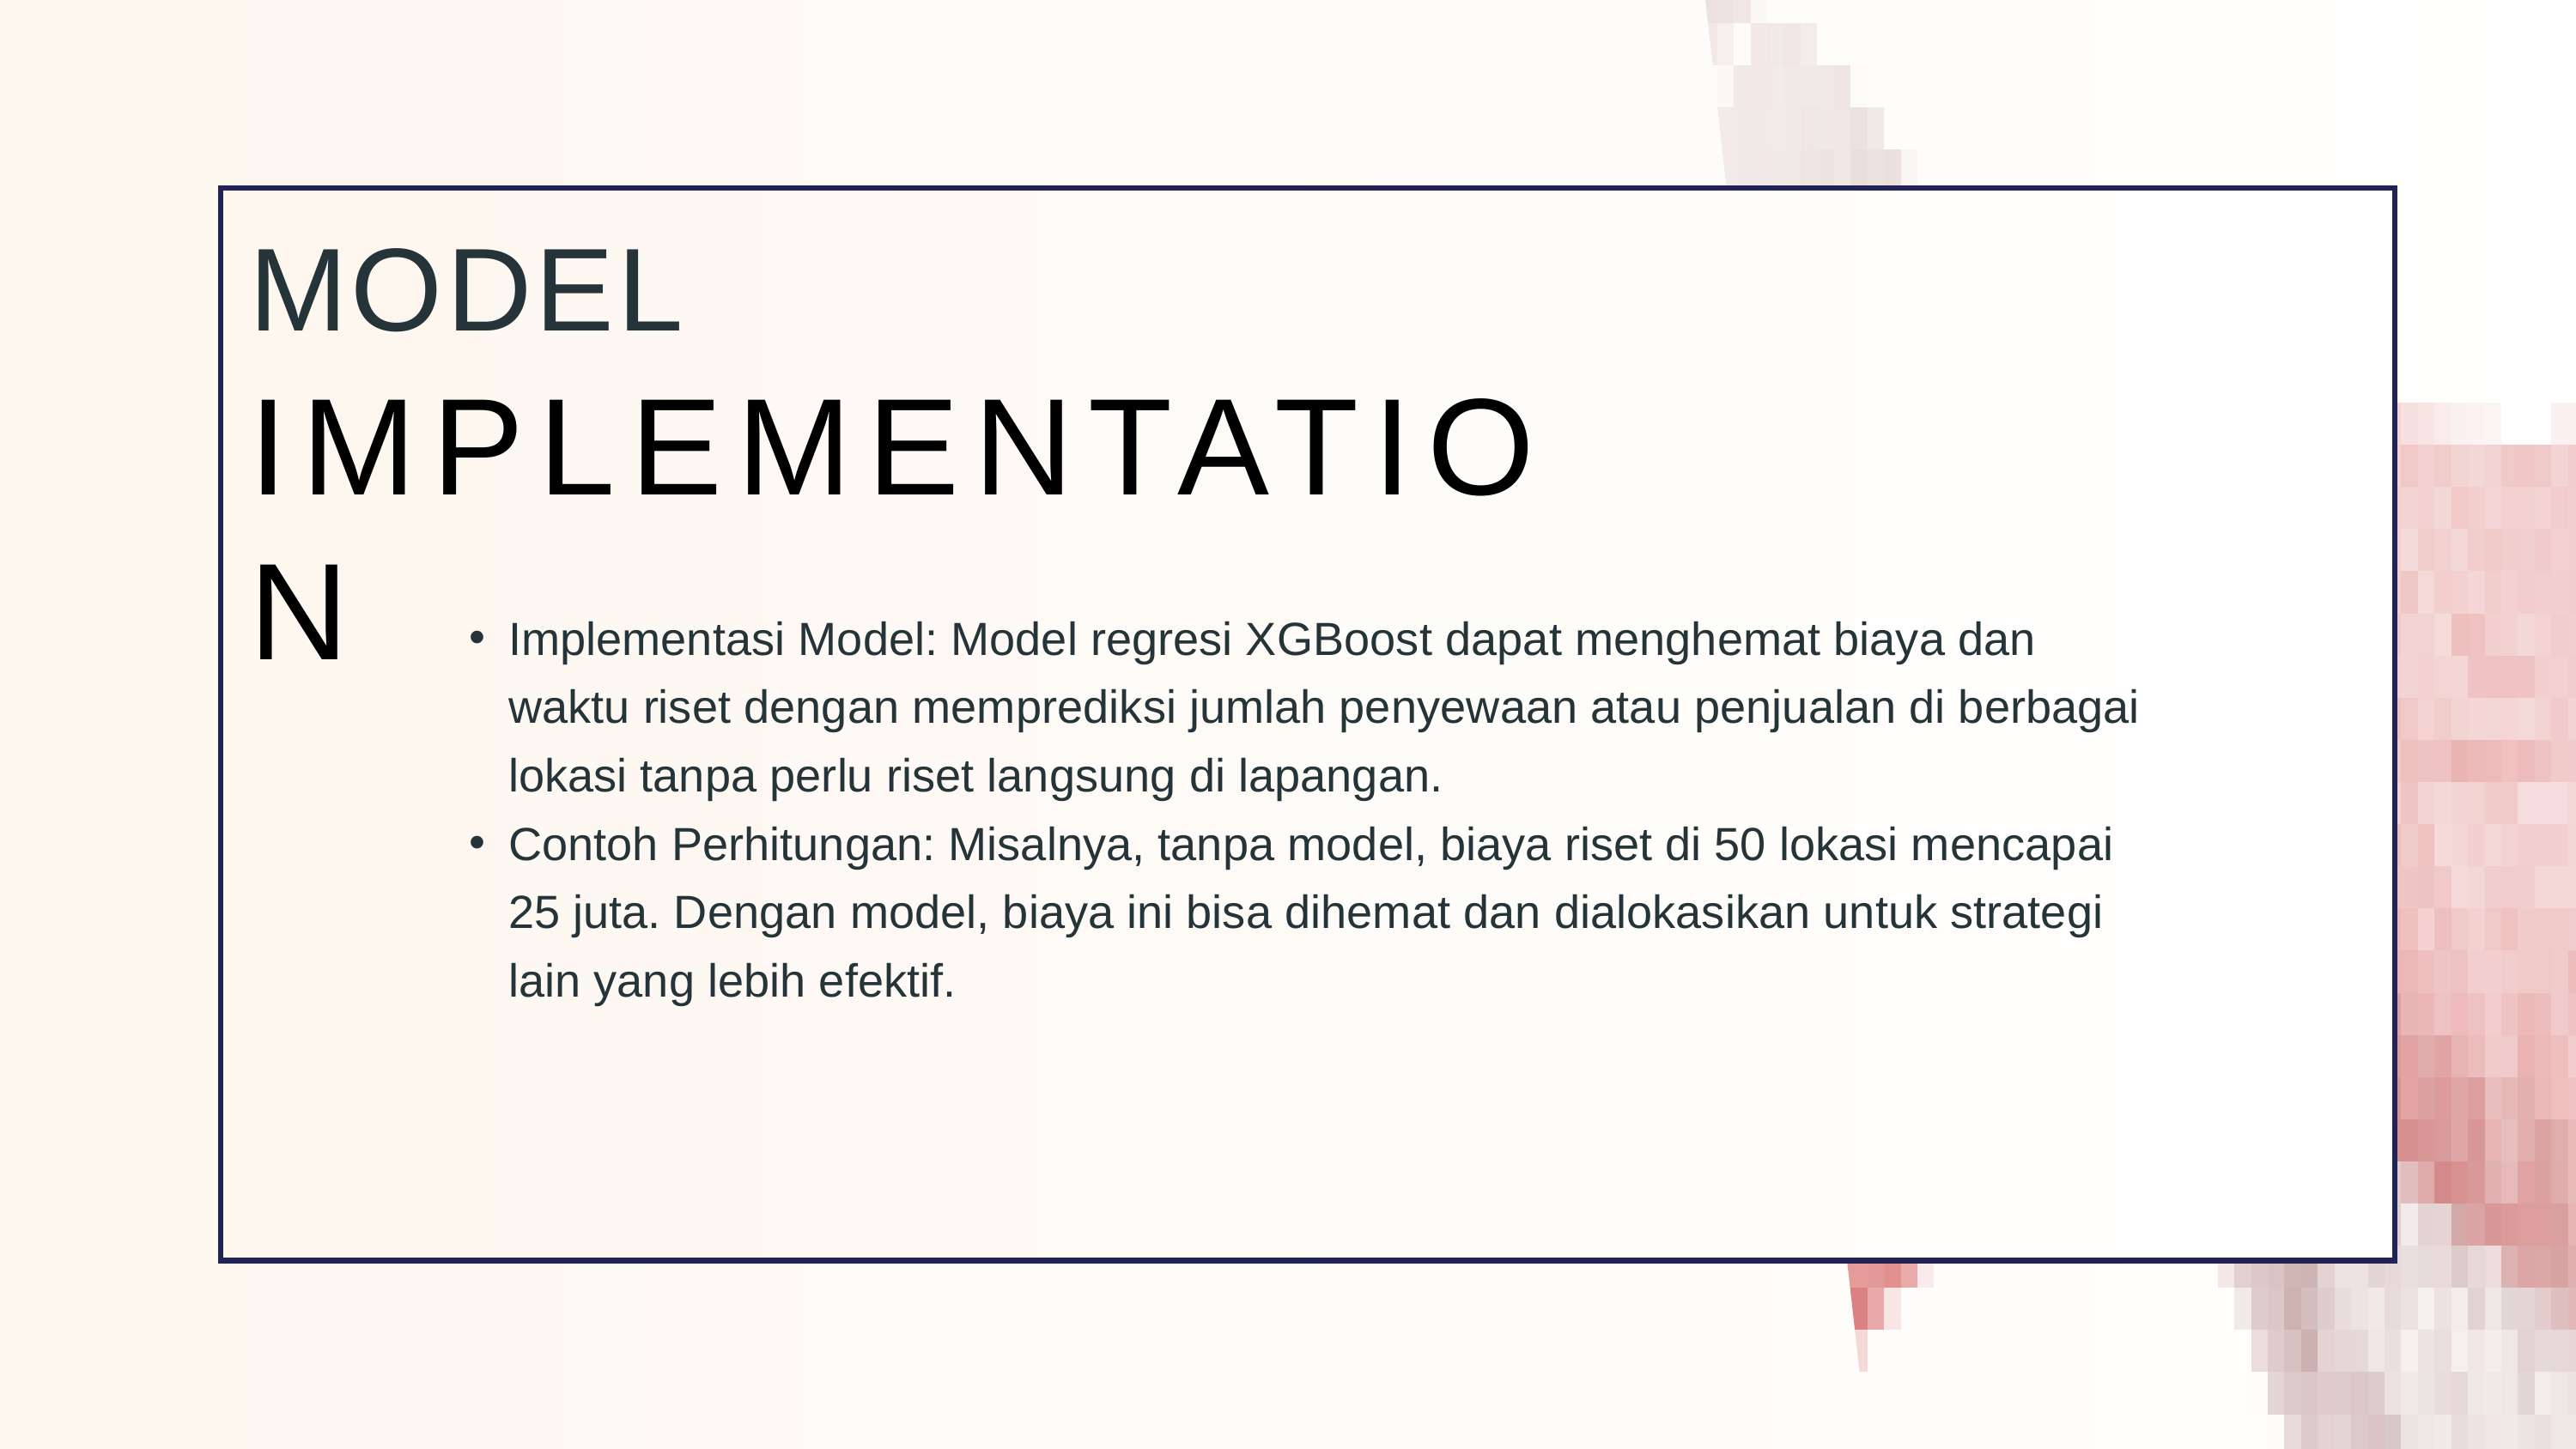

MODEL

IMPLEMENTATION
Implementasi Model: Model regresi XGBoost dapat menghemat biaya dan waktu riset dengan memprediksi jumlah penyewaan atau penjualan di berbagai lokasi tanpa perlu riset langsung di lapangan.
Contoh Perhitungan: Misalnya, tanpa model, biaya riset di 50 lokasi mencapai 25 juta. Dengan model, biaya ini bisa dihemat dan dialokasikan untuk strategi lain yang lebih efektif.